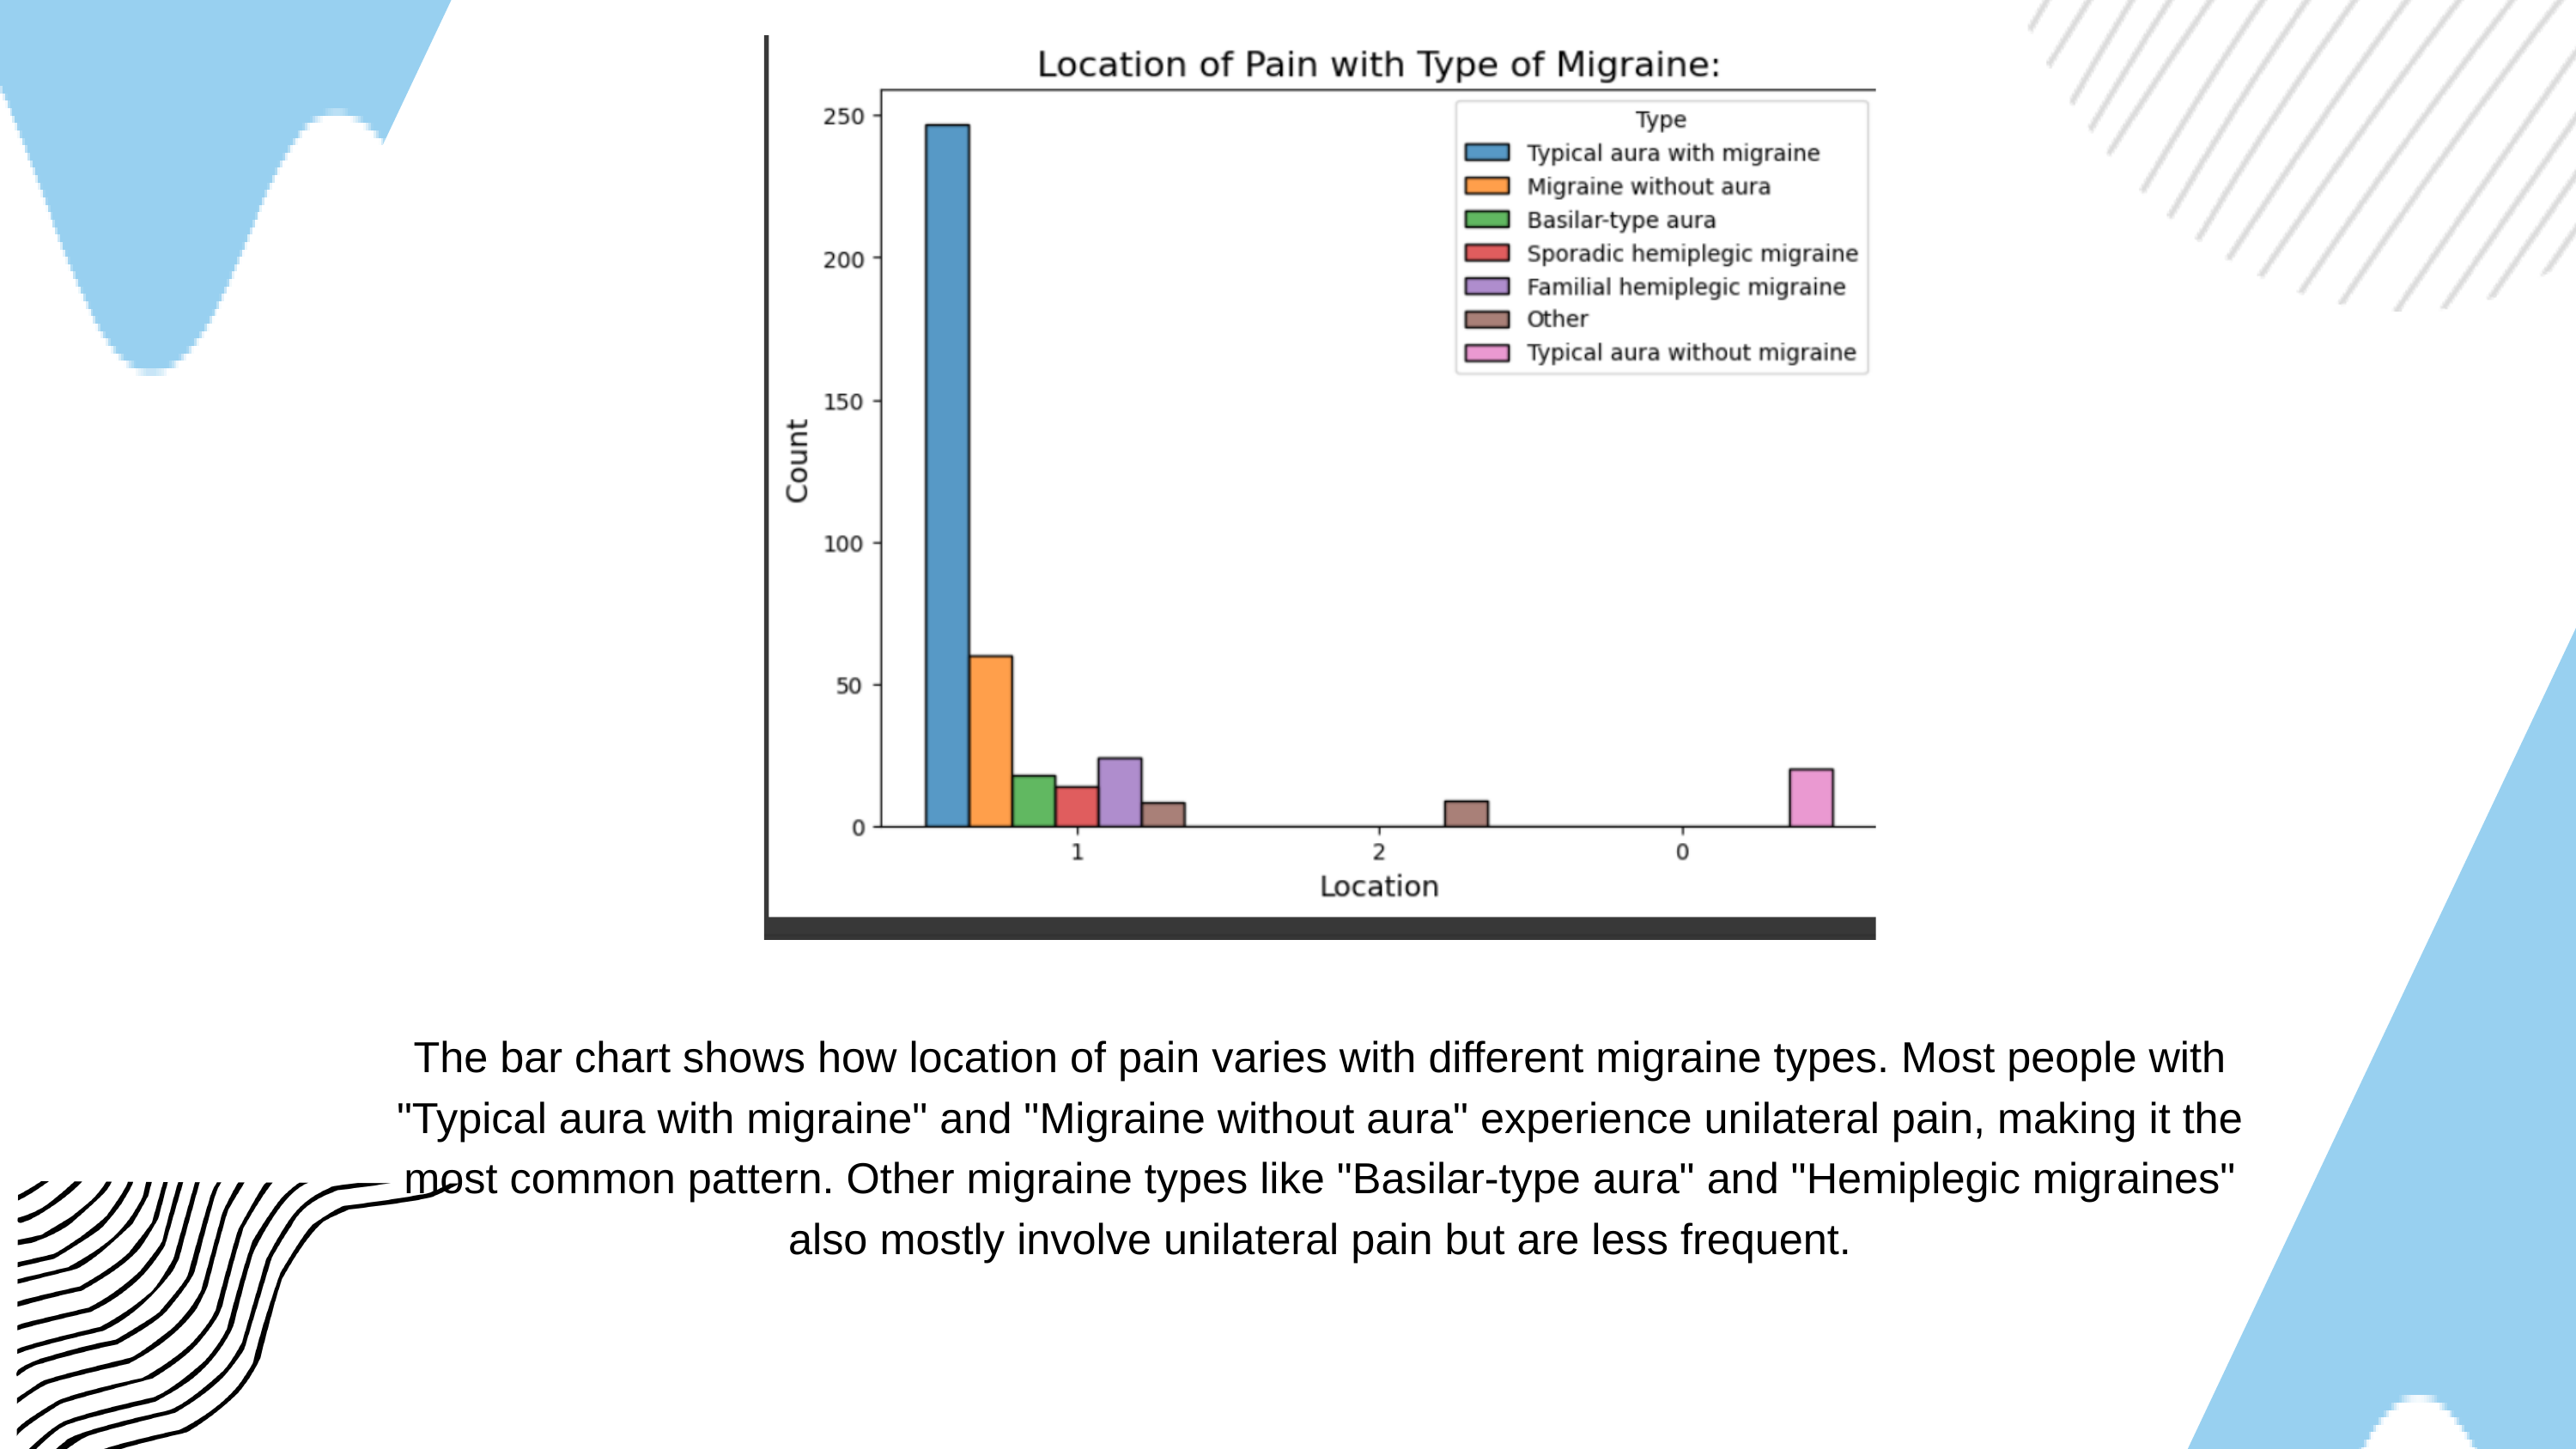

Provide Mental Health Resources
The bar chart shows how location of pain varies with different migraine types. Most people with "Typical aura with migraine" and "Migraine without aura" experience unilateral pain, making it the most common pattern. Other migraine types like "Basilar-type aura" and "Hemiplegic migraines" also mostly involve unilateral pain but are less frequent.